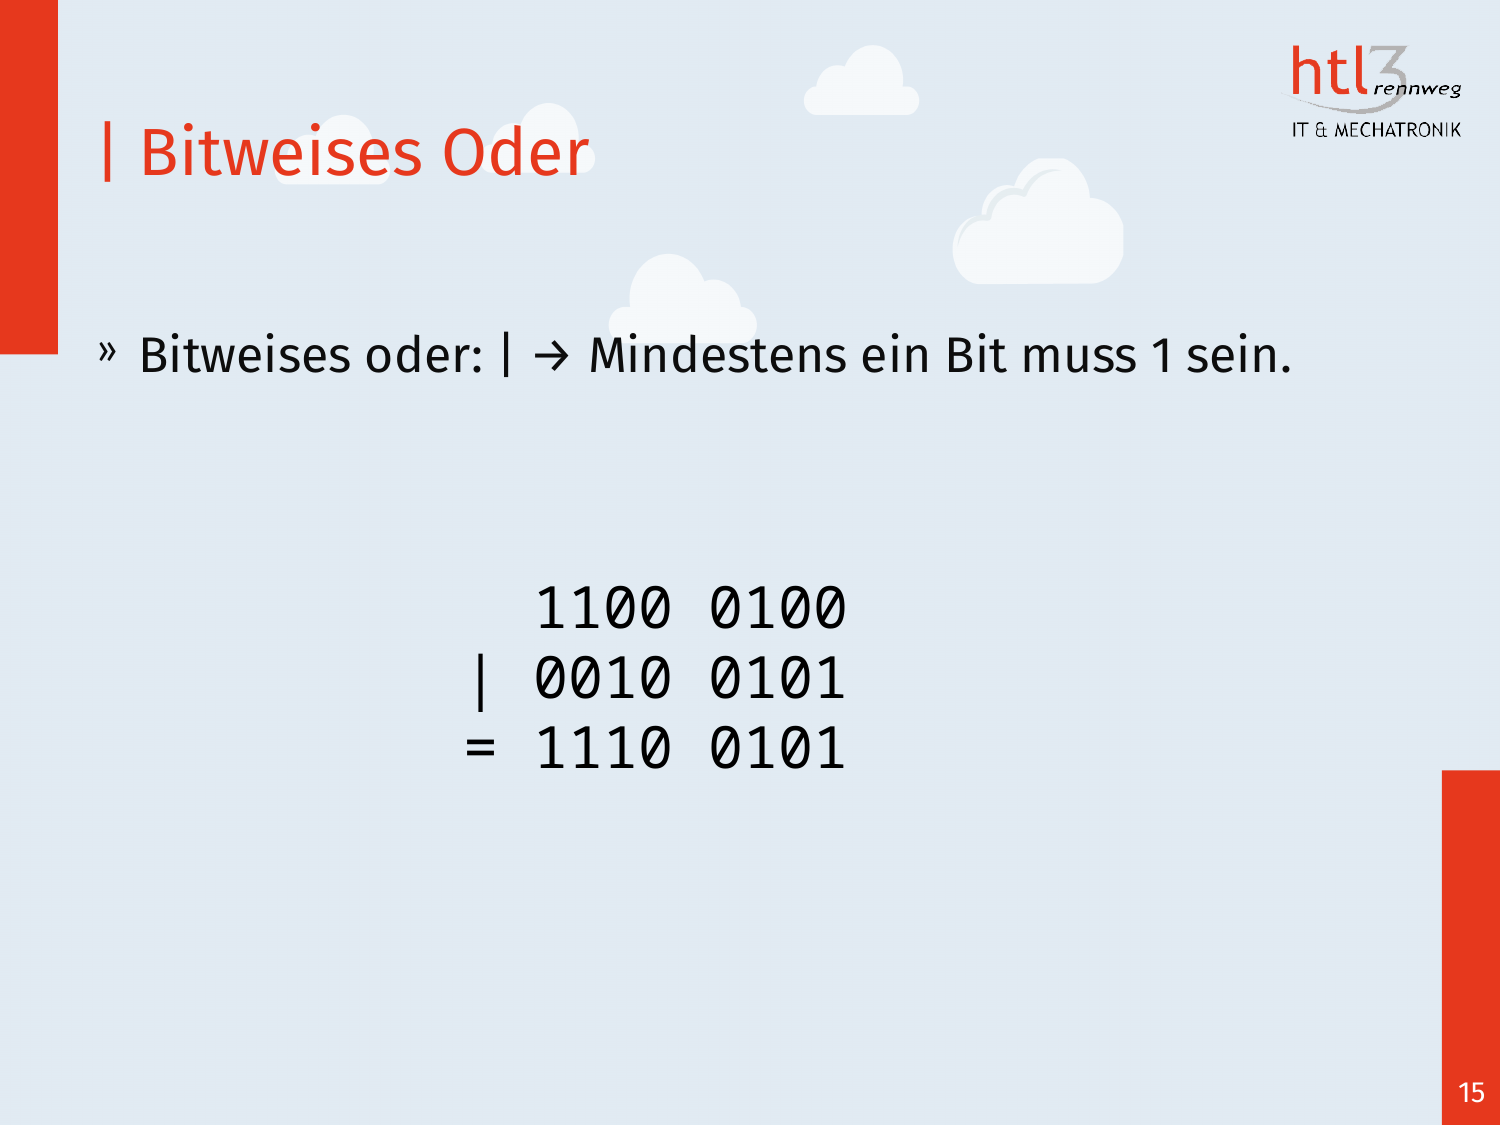

# | Bitweises Oder
Bitweises oder: | → Mindestens ein Bit muss 1 sein.

  1100 0100
| 0010 0101
= 1110 0101